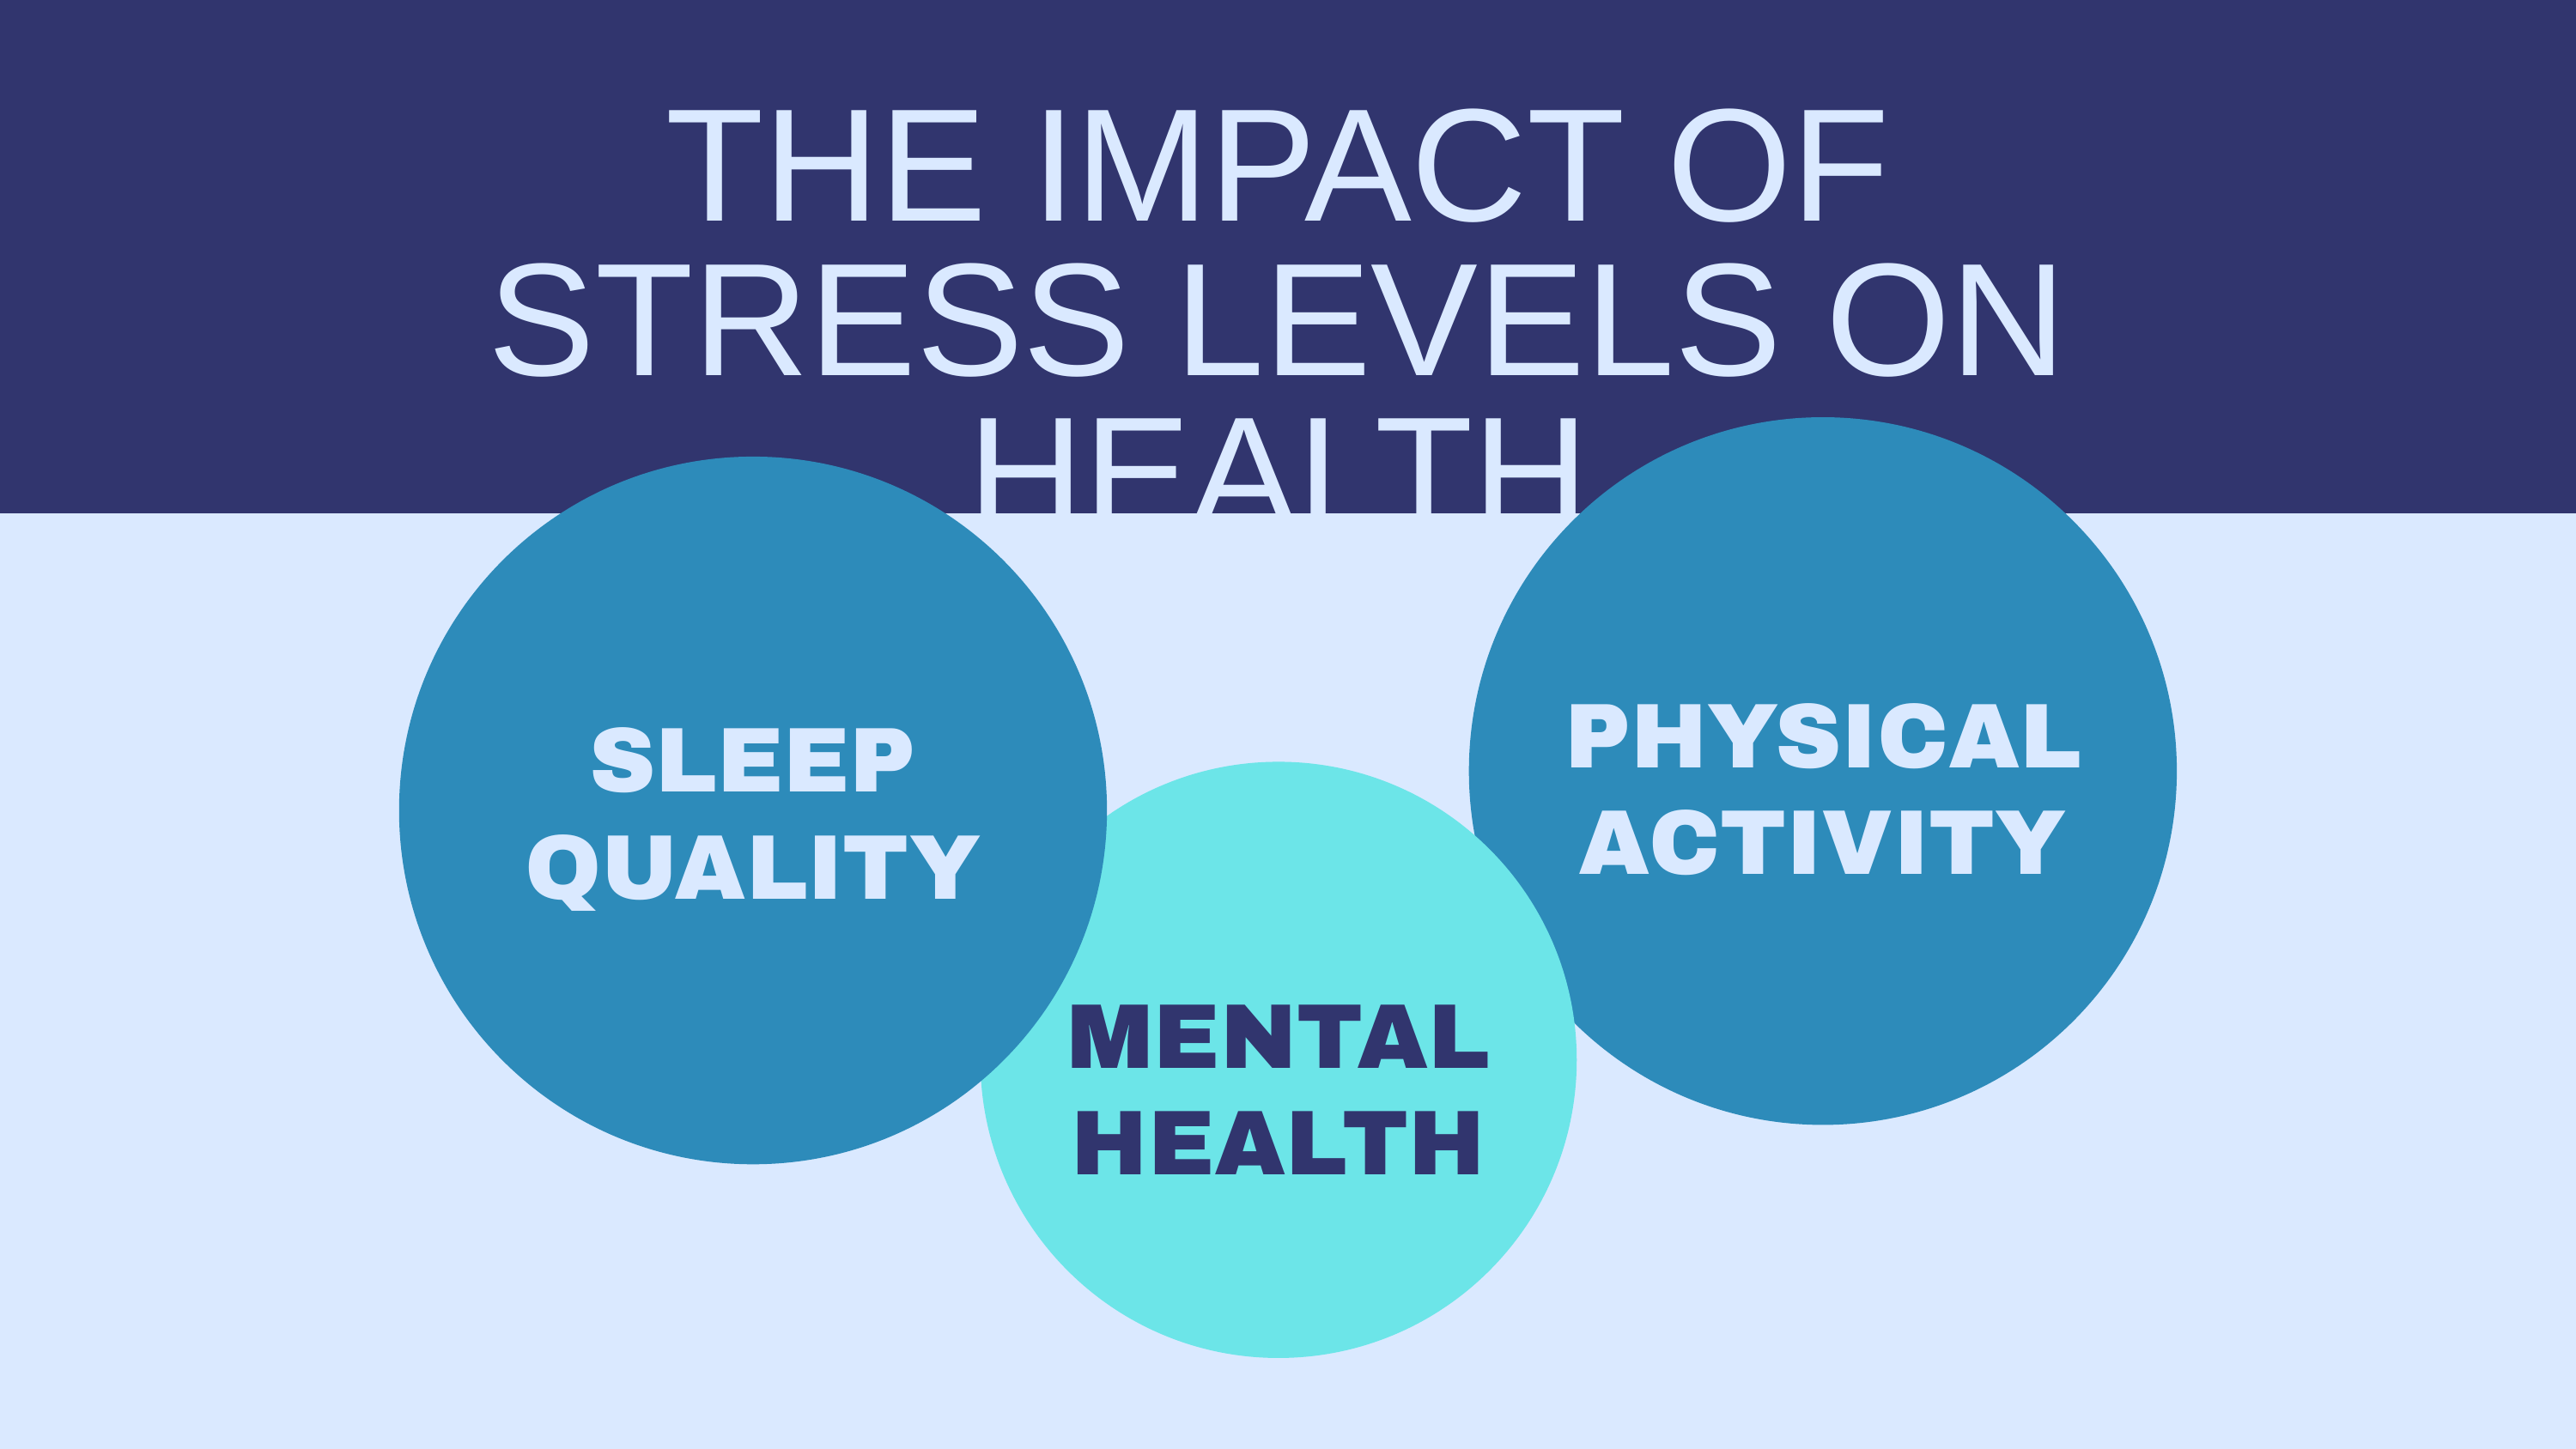

THE IMPACT OF STRESS LEVELS ON HEALTH

PHYSICAL ACTIVITY
SLEEP QUALITY

MENTAL HEALTH